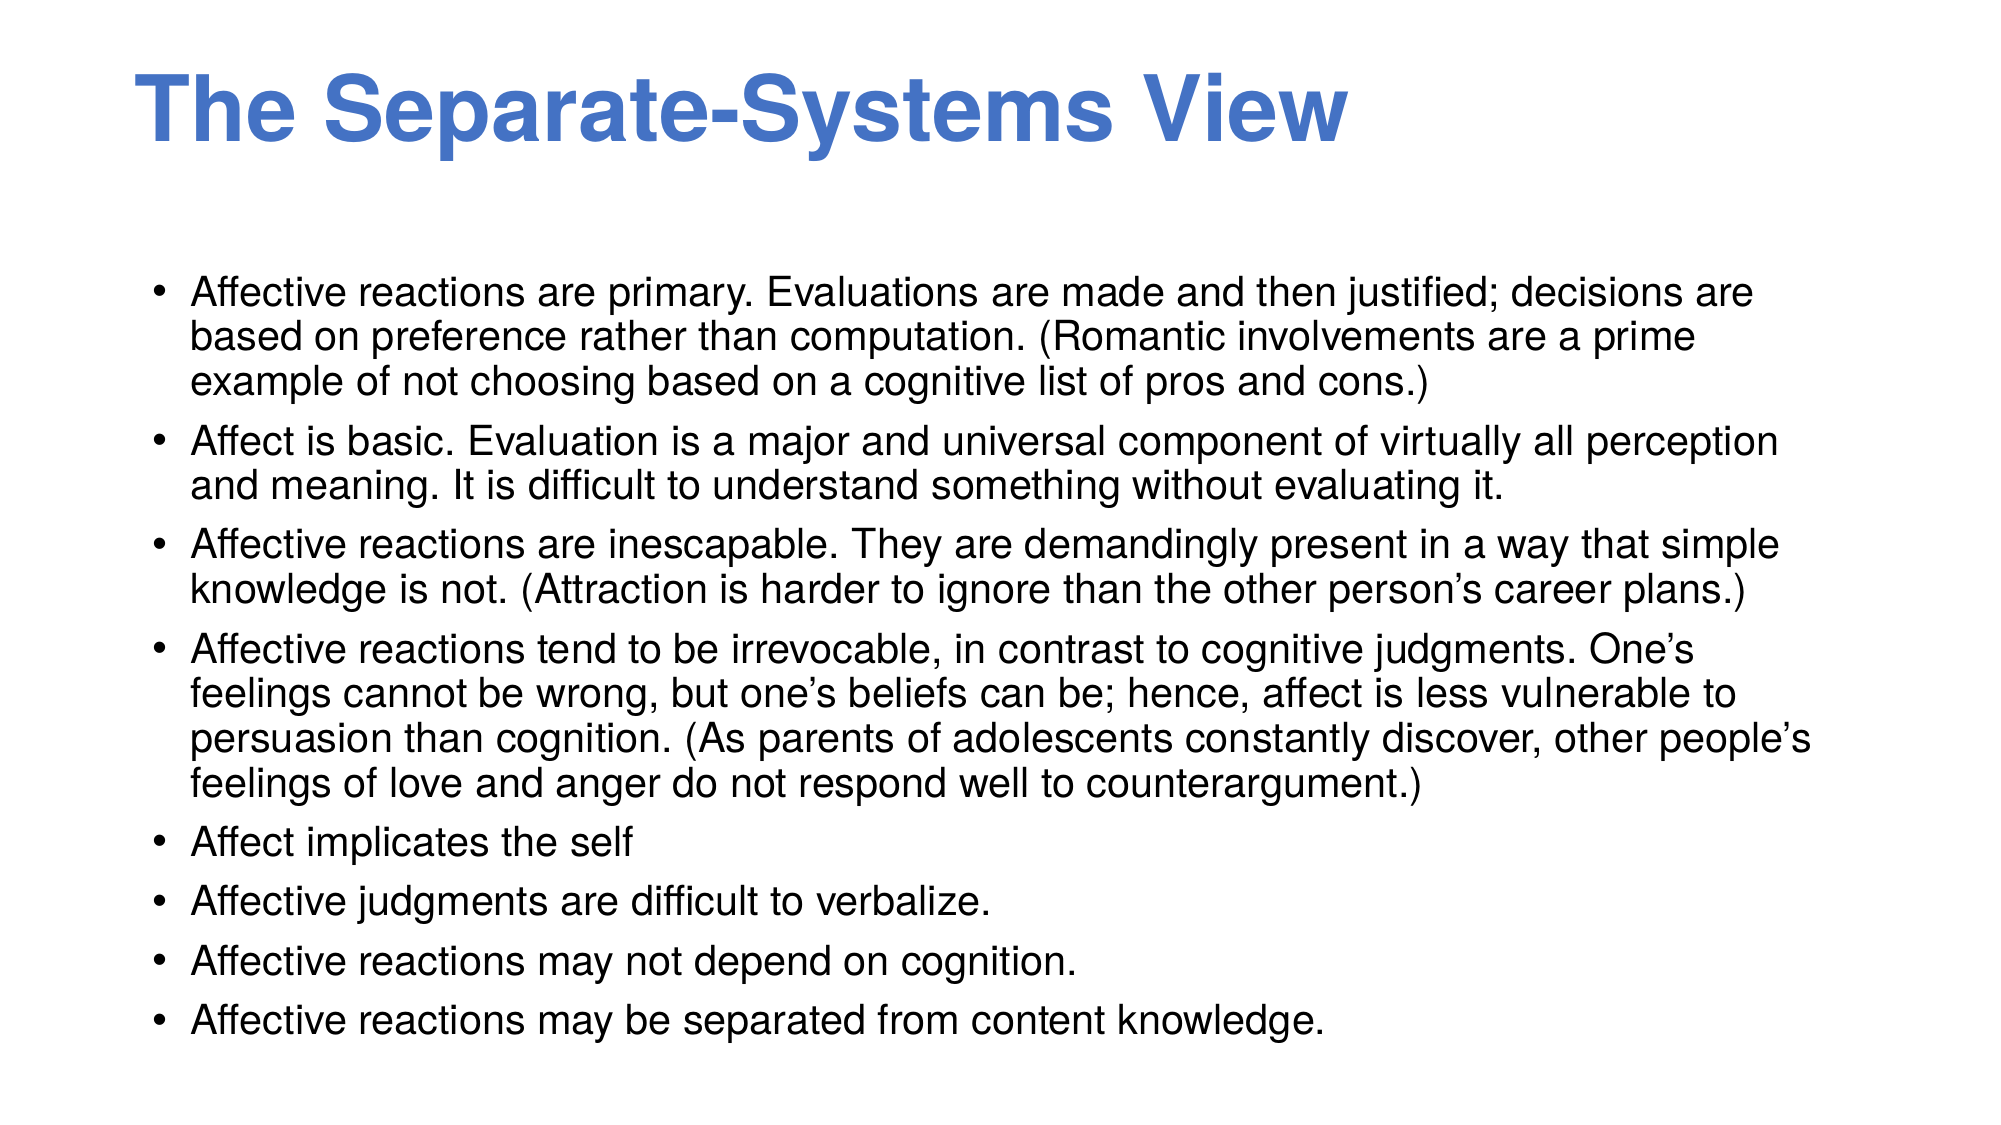

# The Separate-Systems View
Affective reactions are primary. Evaluations are made and then justified; decisions are based on preference rather than computation. (Romantic involvements are a prime example of not choosing based on a cognitive list of pros and cons.)
Affect is basic. Evaluation is a major and universal component of virtually all perception and meaning. It is difficult to understand something without evaluating it.
Affective reactions are inescapable. They are demandingly present in a way that simple knowledge is not. (Attraction is harder to ignore than the other person’s career plans.)
Affective reactions tend to be irrevocable, in contrast to cognitive judgments. One’s feelings cannot be wrong, but one’s beliefs can be; hence, affect is less vulnerable to persuasion than cognition. (As parents of adolescents constantly discover, other people’s feelings of love and anger do not respond well to counterargument.)
Affect implicates the self
Affective judgments are difficult to verbalize.
Affective reactions may not depend on cognition.
Affective reactions may be separated from content knowledge.